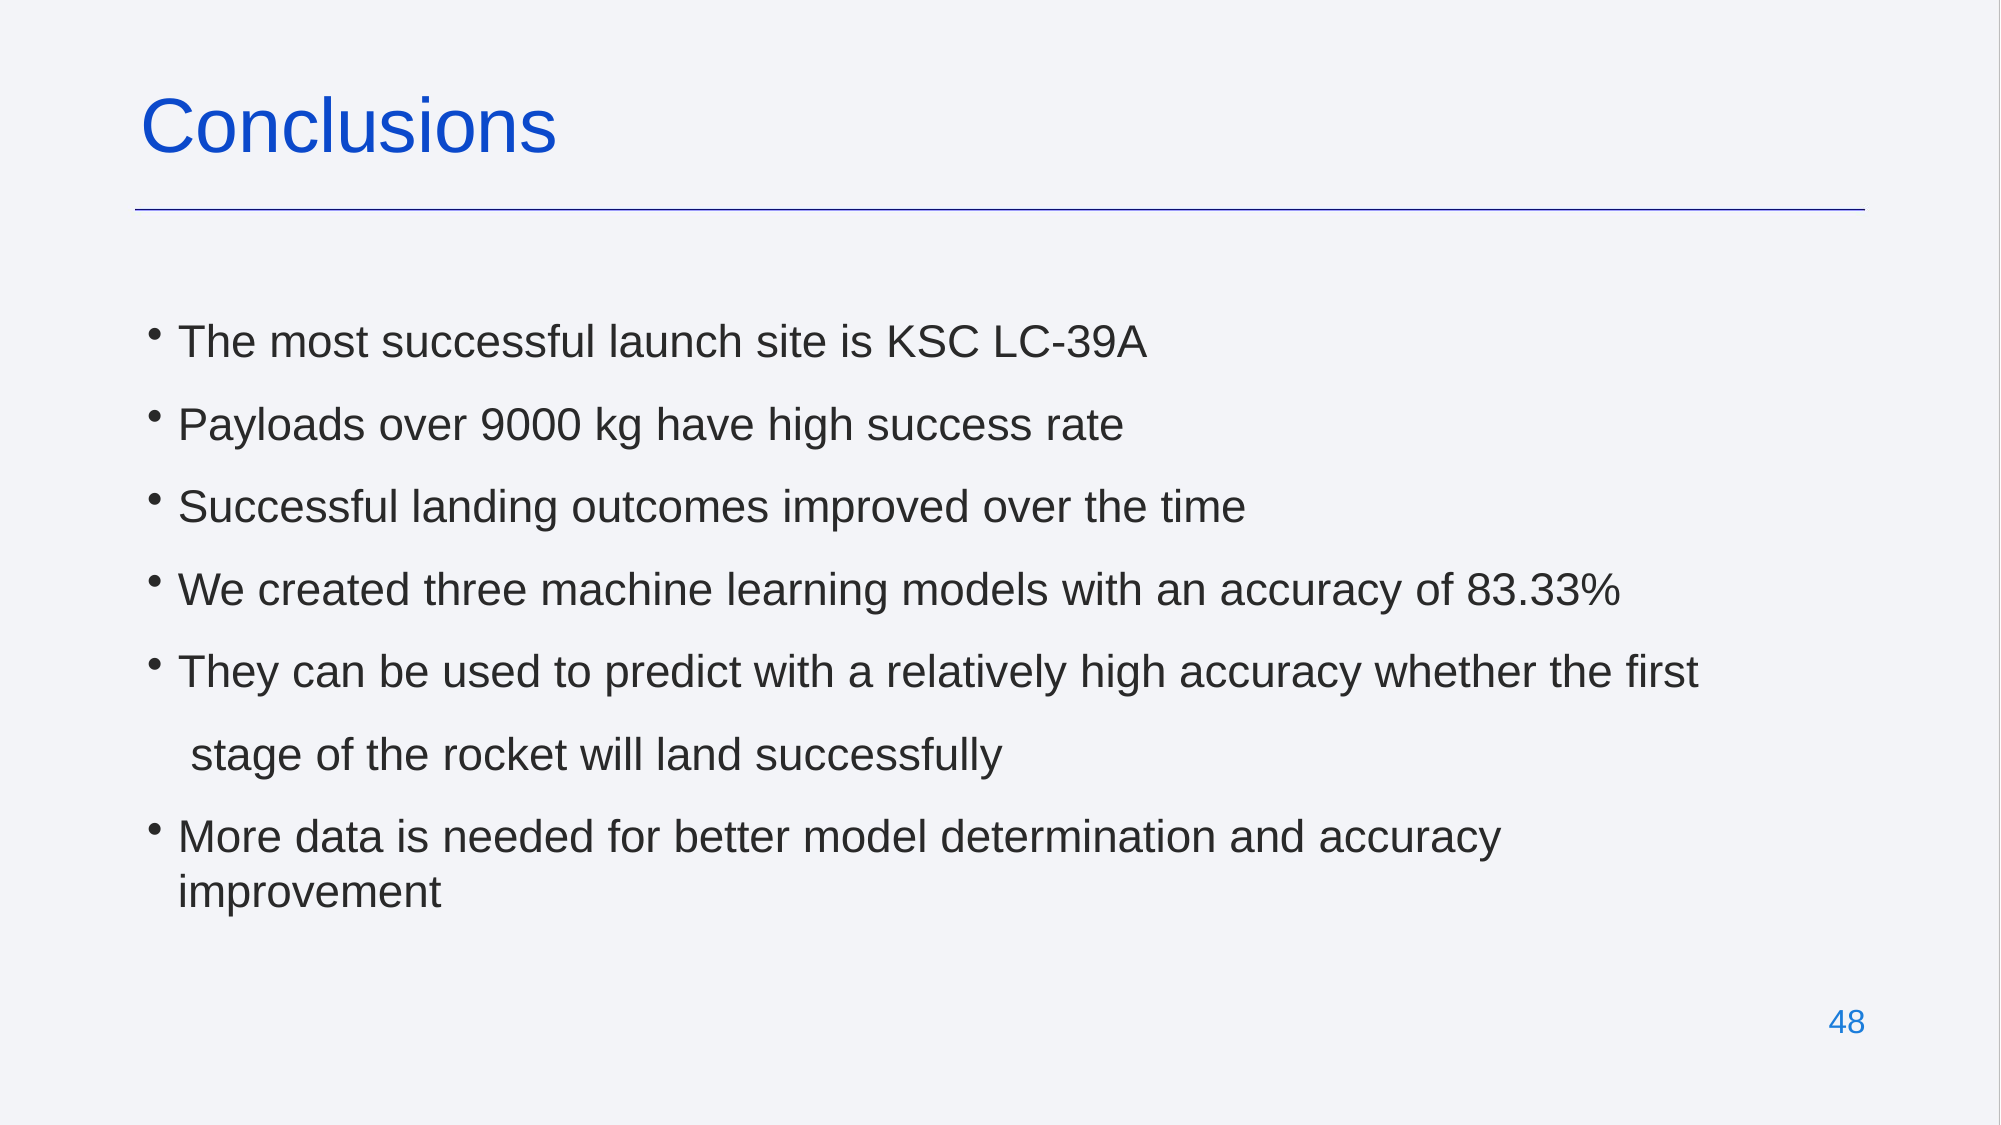

# Conclusions
The most successful launch site is KSC LC-39A
Payloads over 9000 kg have high success rate
Successful landing outcomes improved over the time
We created three machine learning models with an accuracy of 83.33%
They can be used to predict with a relatively high accuracy whether the first  stage of the rocket will land successfully
More data is needed for better model determination and accuracy improvement
48